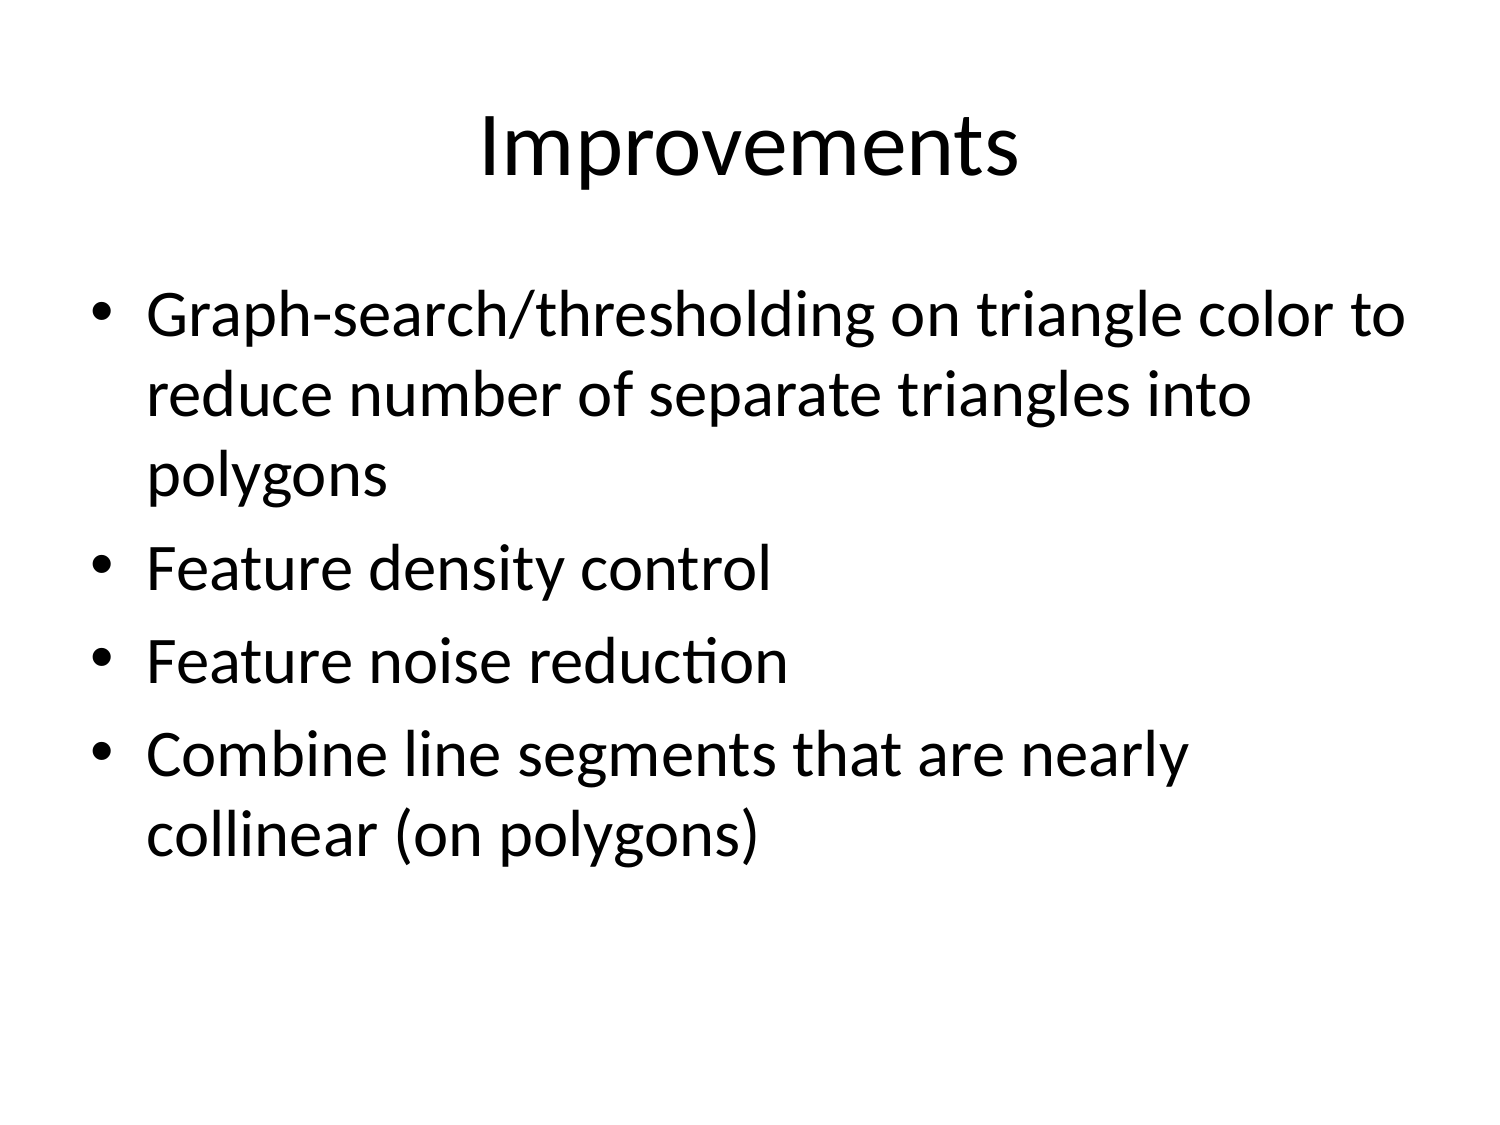

# Improvements
Graph-search/thresholding on triangle color to reduce number of separate triangles into polygons
Feature density control
Feature noise reduction
Combine line segments that are nearly collinear (on polygons)